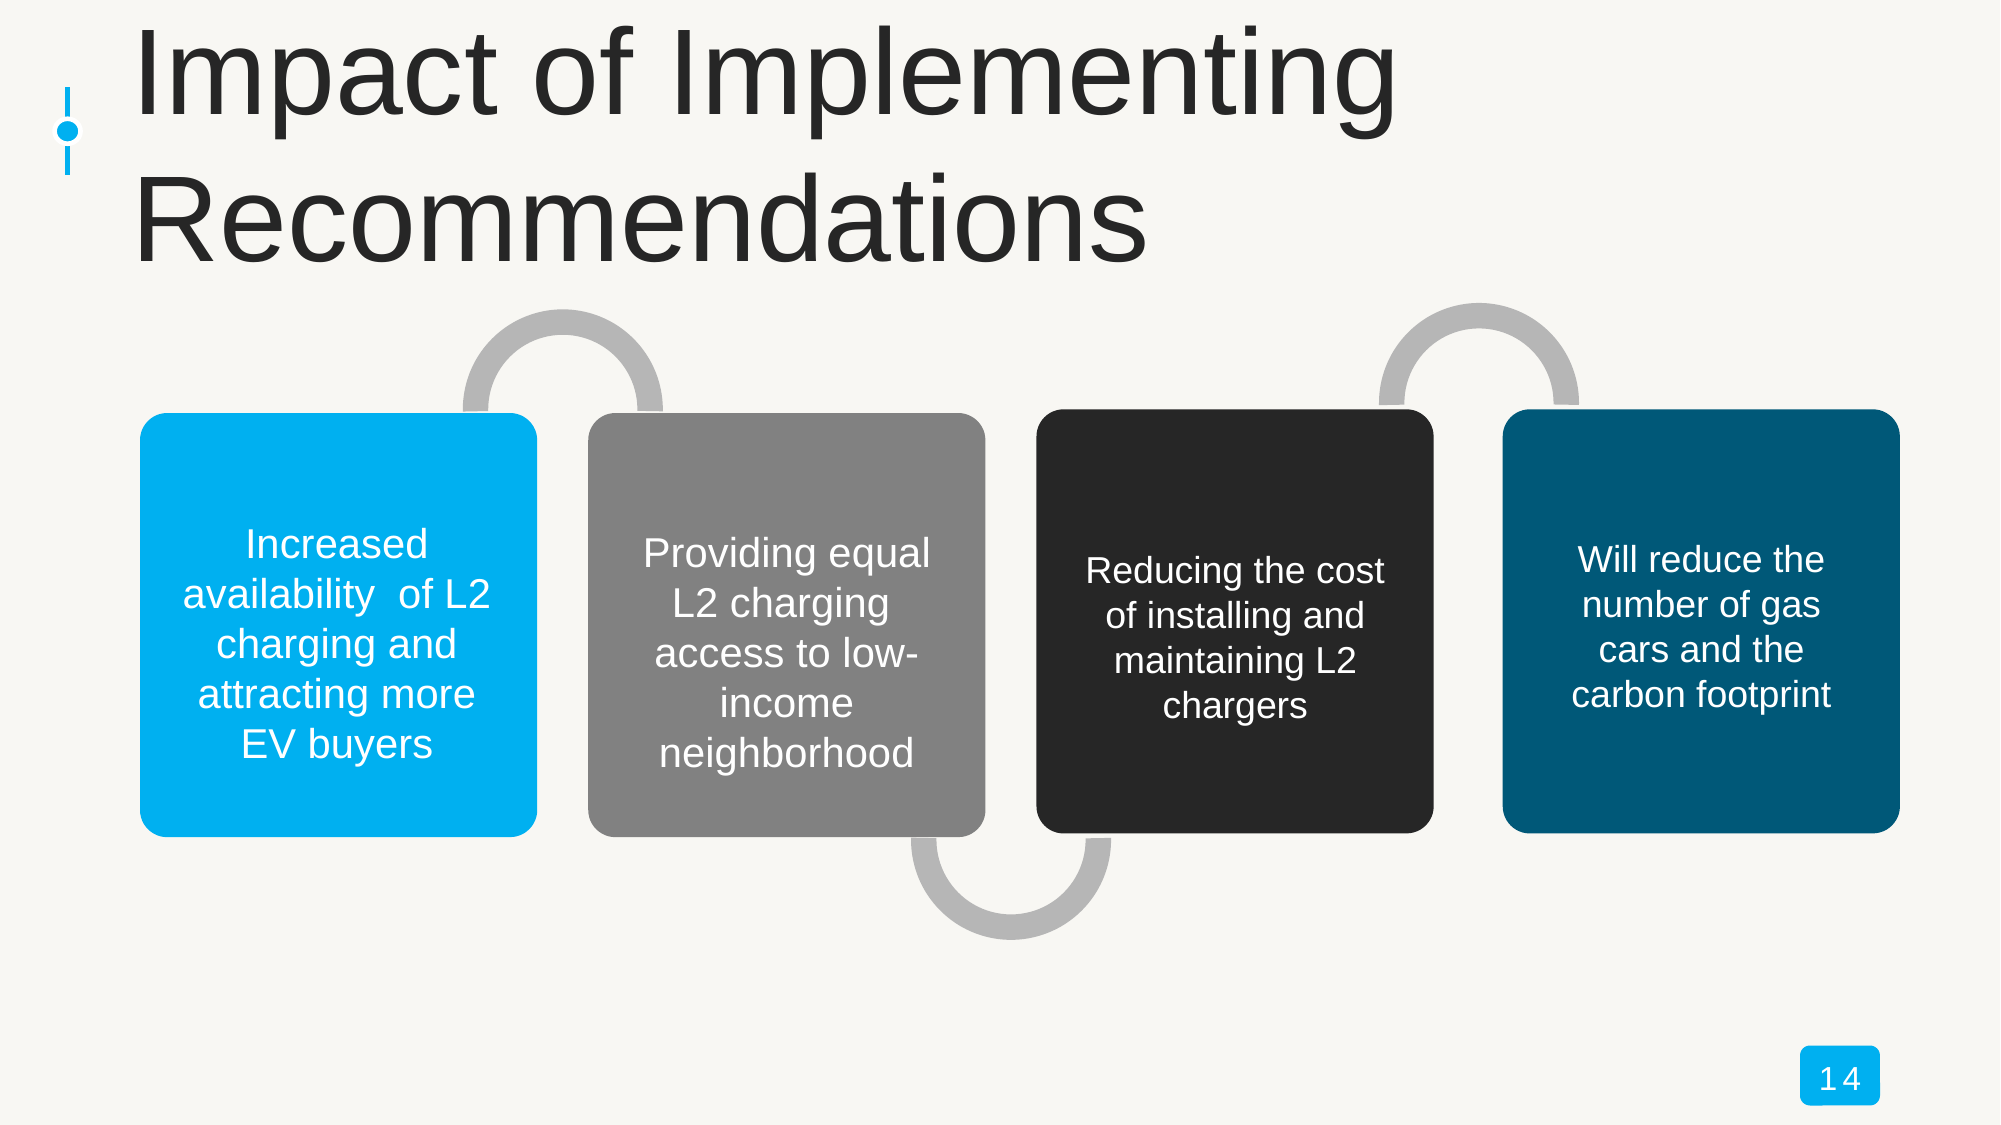

# Impact of Implementing Recommendations

Increased availability  of L2 charging and attracting more EV buyers
Providing equal L2 charging  access to low-income neighborhood
Will reduce the number of gas cars and the carbon footprint
Reducing the cost of installing and maintaining L2 chargers

14